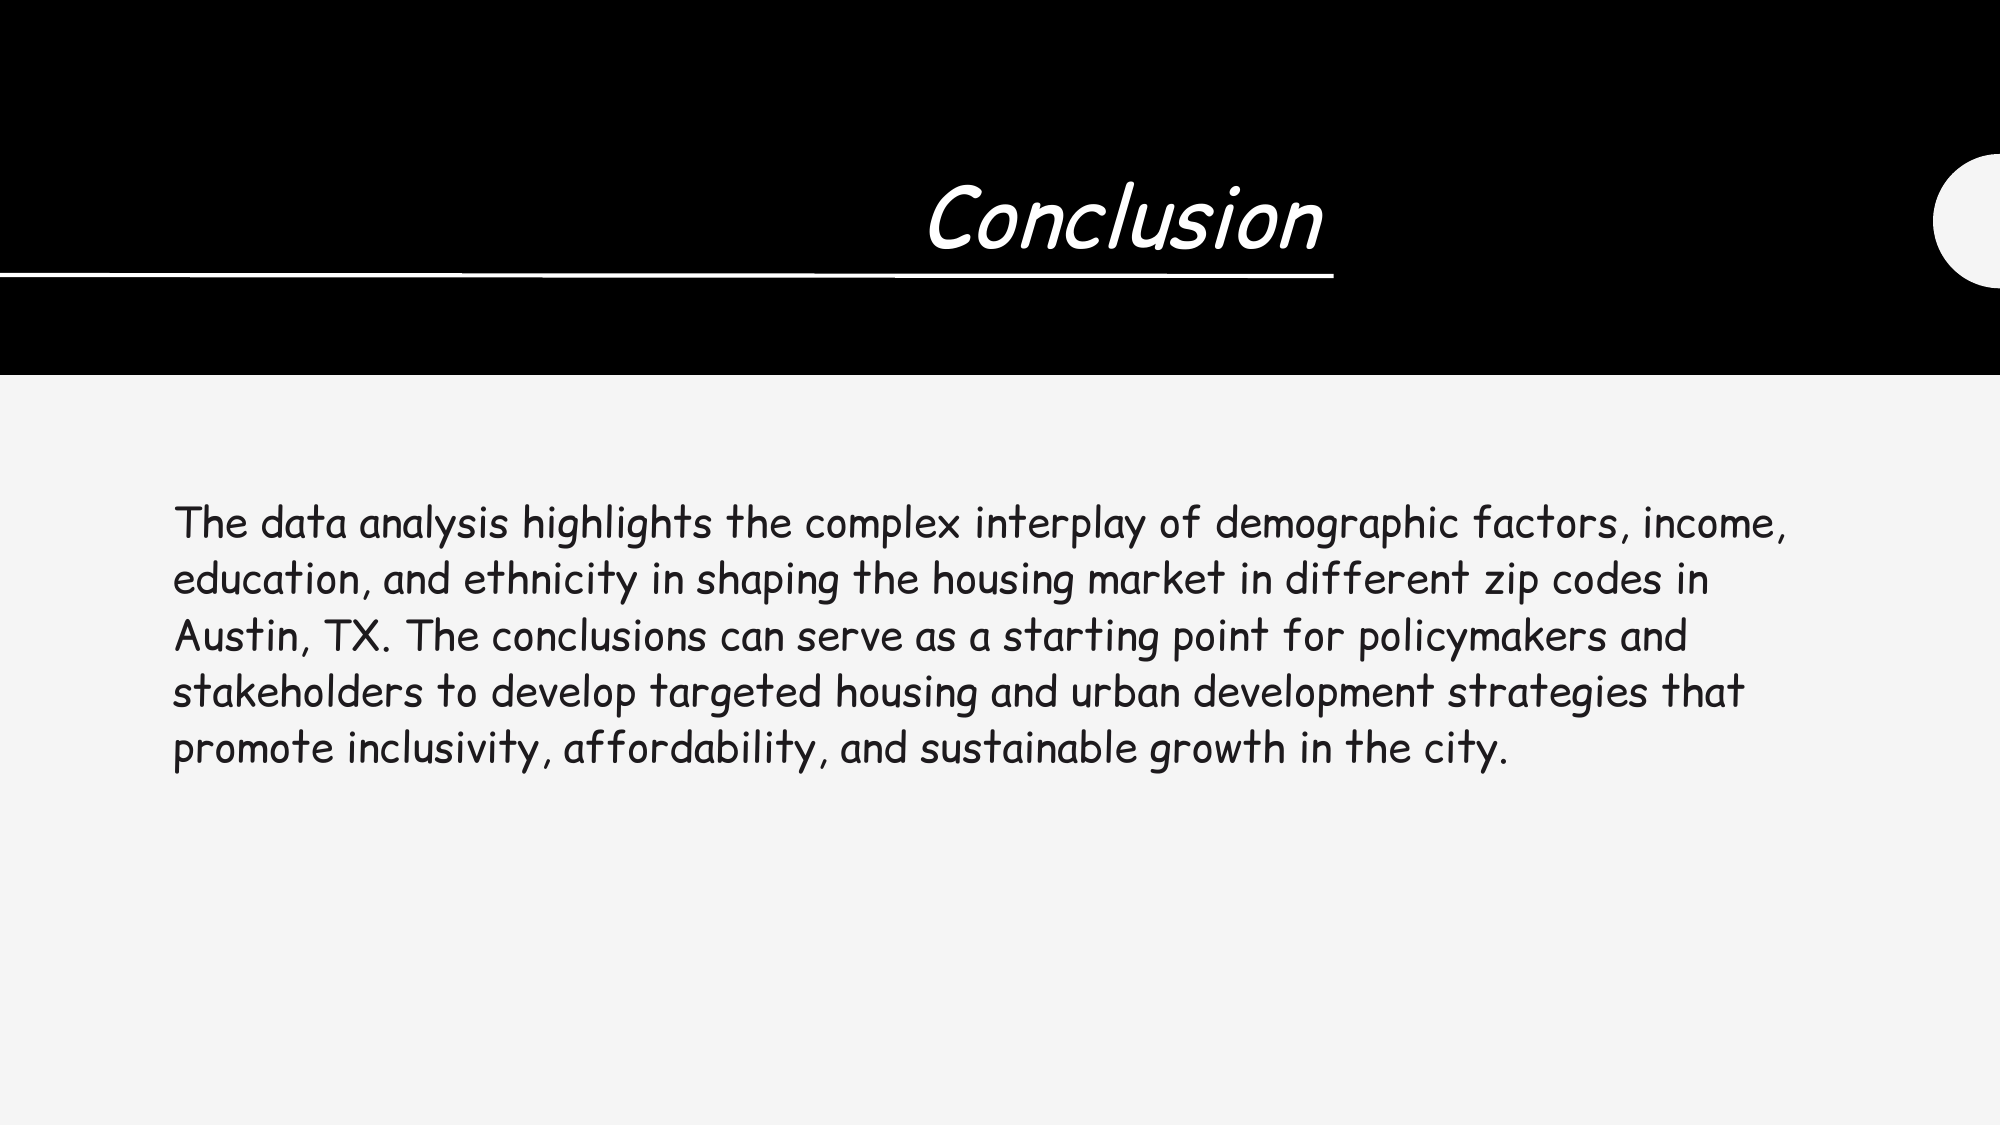

# Conclusion

The data analysis highlights the complex interplay of demographic factors, income, education, and ethnicity in shaping the housing market in different zip codes in Austin, TX. The conclusions can serve as a starting point for policymakers and stakeholders to develop targeted housing and urban development strategies that promote inclusivity, affordability, and sustainable growth in the city.